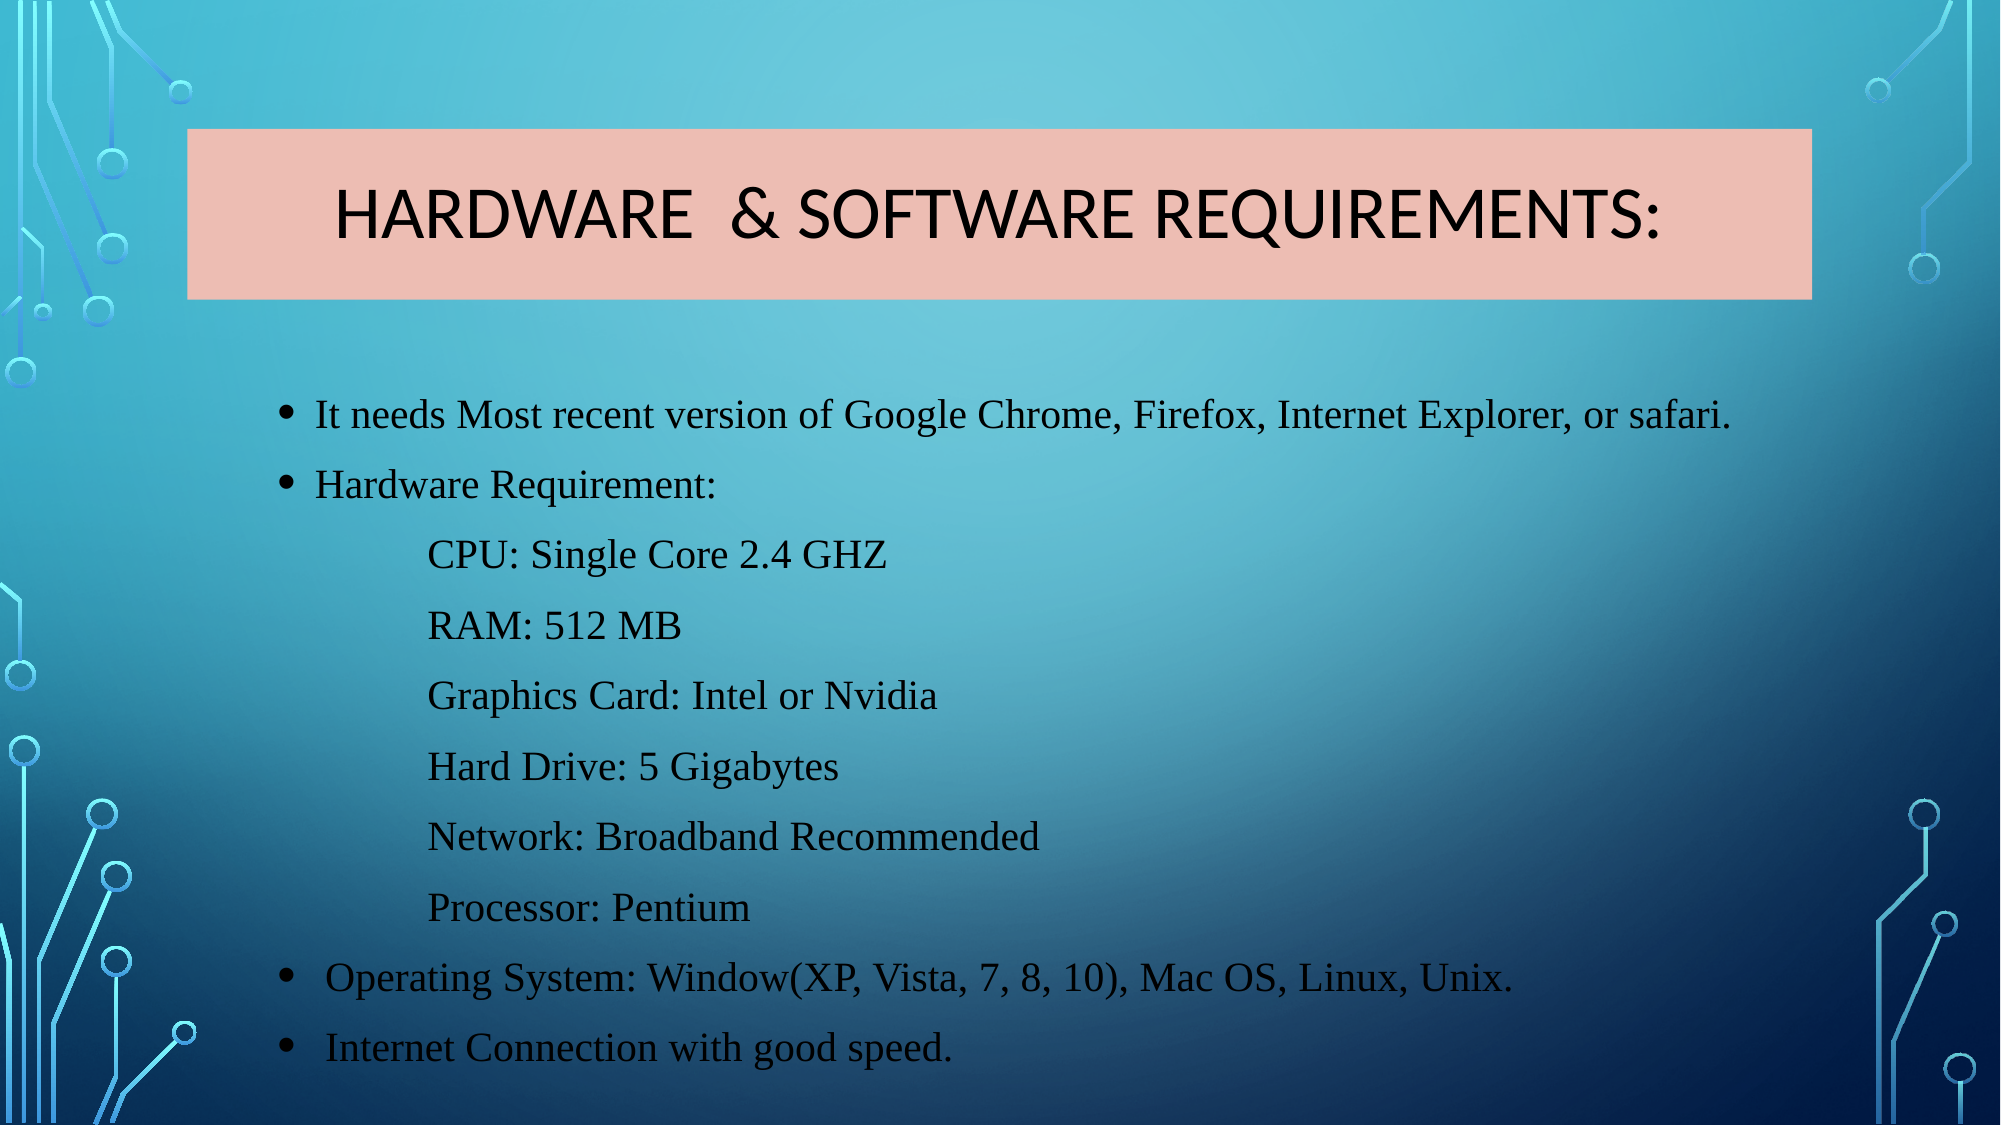

# Hardware  & software requirements:
It needs Most recent version of Google Chrome, Firefox, Internet Explorer, or safari.
Hardware Requirement:
	CPU: Single Core 2.4 GHZ
	RAM: 512 MB
	Graphics Card: Intel or Nvidia
	Hard Drive: 5 Gigabytes
	Network: Broadband Recommended
	Processor: Pentium
 Operating System: Window(XP, Vista, 7, 8, 10), Mac OS, Linux, Unix.
 Internet Connection with good speed.